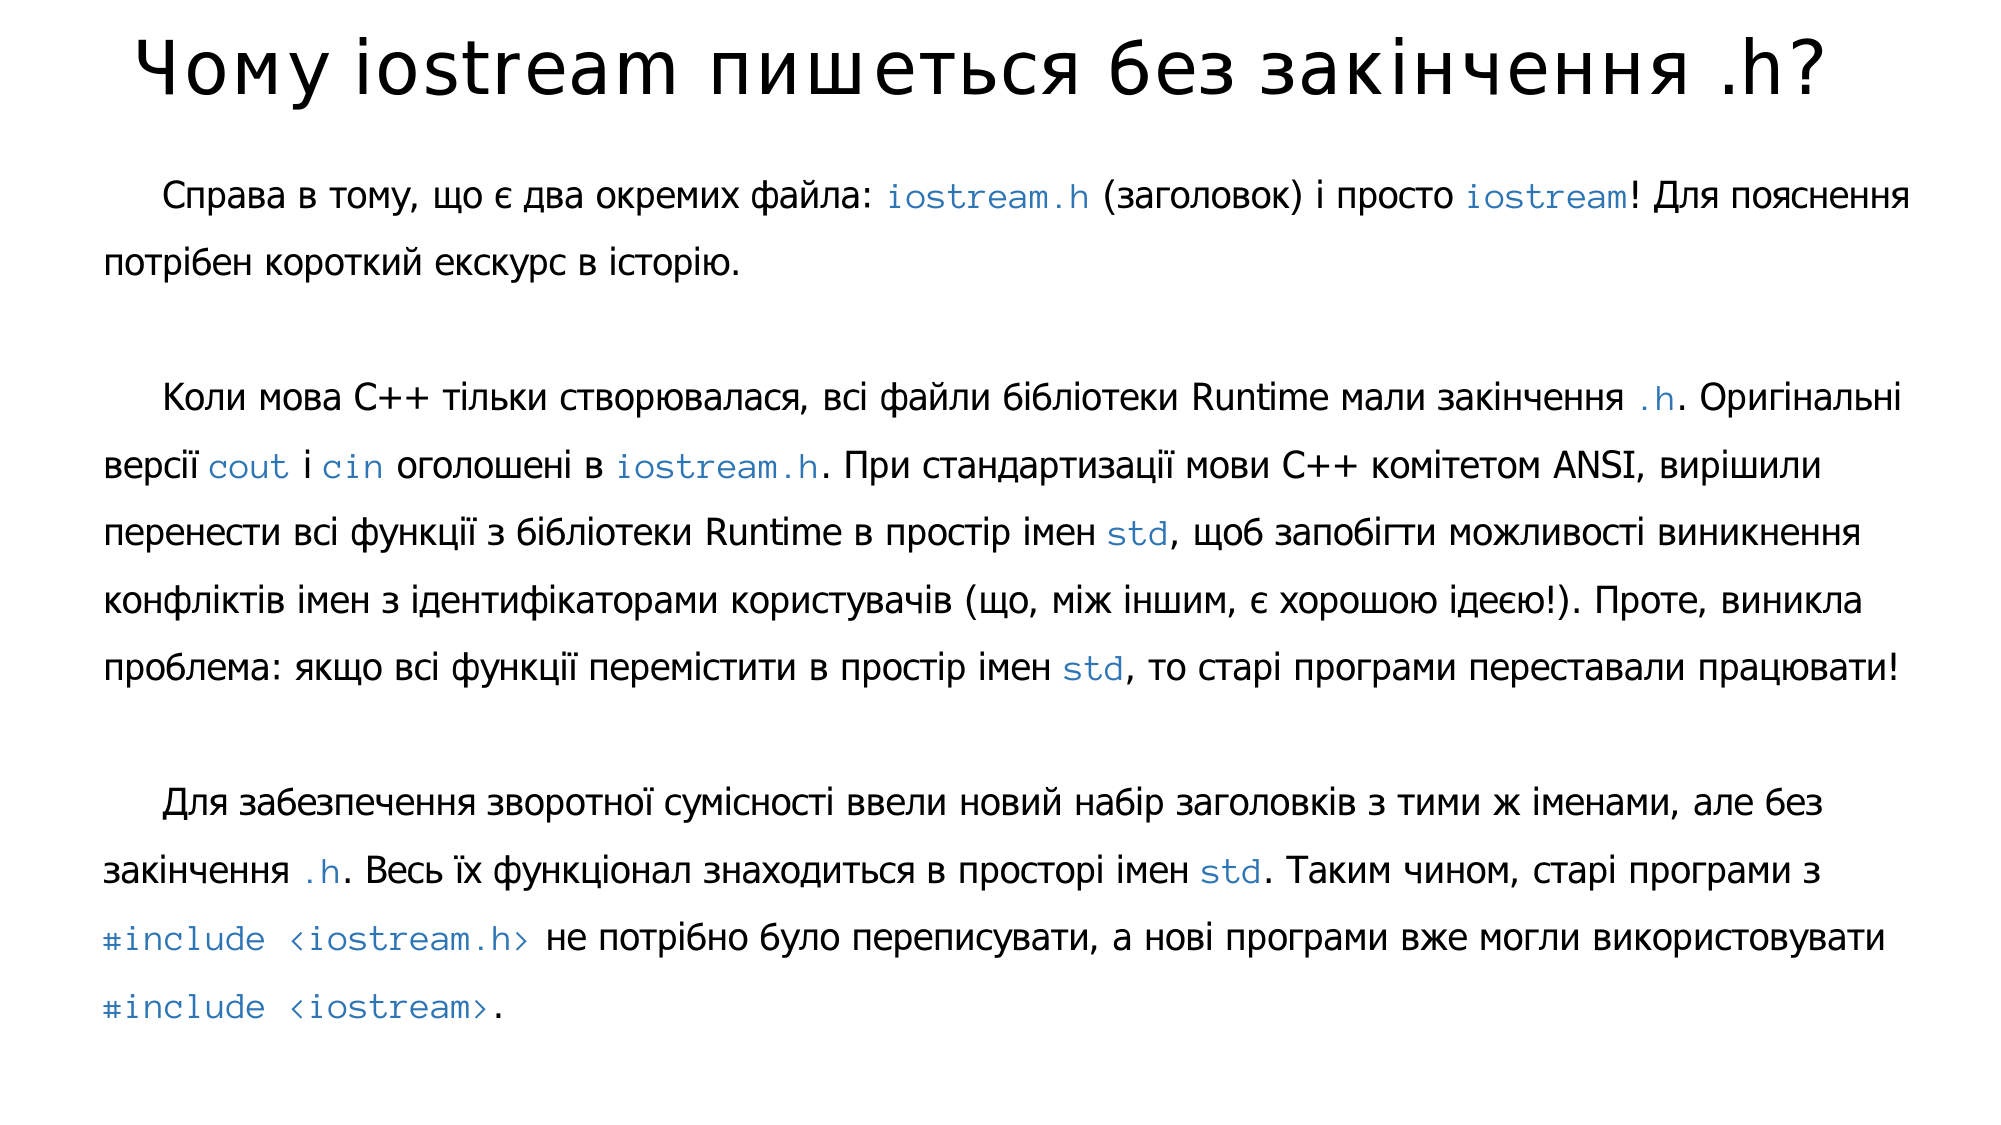

# Чому iostream пишеться без закінчення .h?
Cправа в тому, що є два окремих файла: iostream.h (заголовок) і просто iostream! Для пояснення потрібен короткий екскурс в історію.

Коли мова C++ тільки створювалася, всі файли бібліотеки Runtime мали закінчення .h. Оригінальні версії cout і cin оголошені в iostream.h. При стандартизації мови С++ комітетом ANSI, вирішили перенести всі функції з бібліотеки Runtime в простір імен std, щоб запобігти можливості виникнення конфліктів імен з ідентифікаторами користувачів (що, між іншим, є хорошою ідеєю!). Проте, виникла проблема: якщо всі функції перемістити в простір імен std, то старі програми переставали працювати!

Для забезпечення зворотної сумісності ввели новий набір заголовків з тими ж іменами, але без закінчення .h. Весь їх функціонал знаходиться в просторі імен std. Таким чином, старі програми з #include <iostream.h> не потрібно було переписувати, а нові програми вже могли використовувати #include <iostream>.